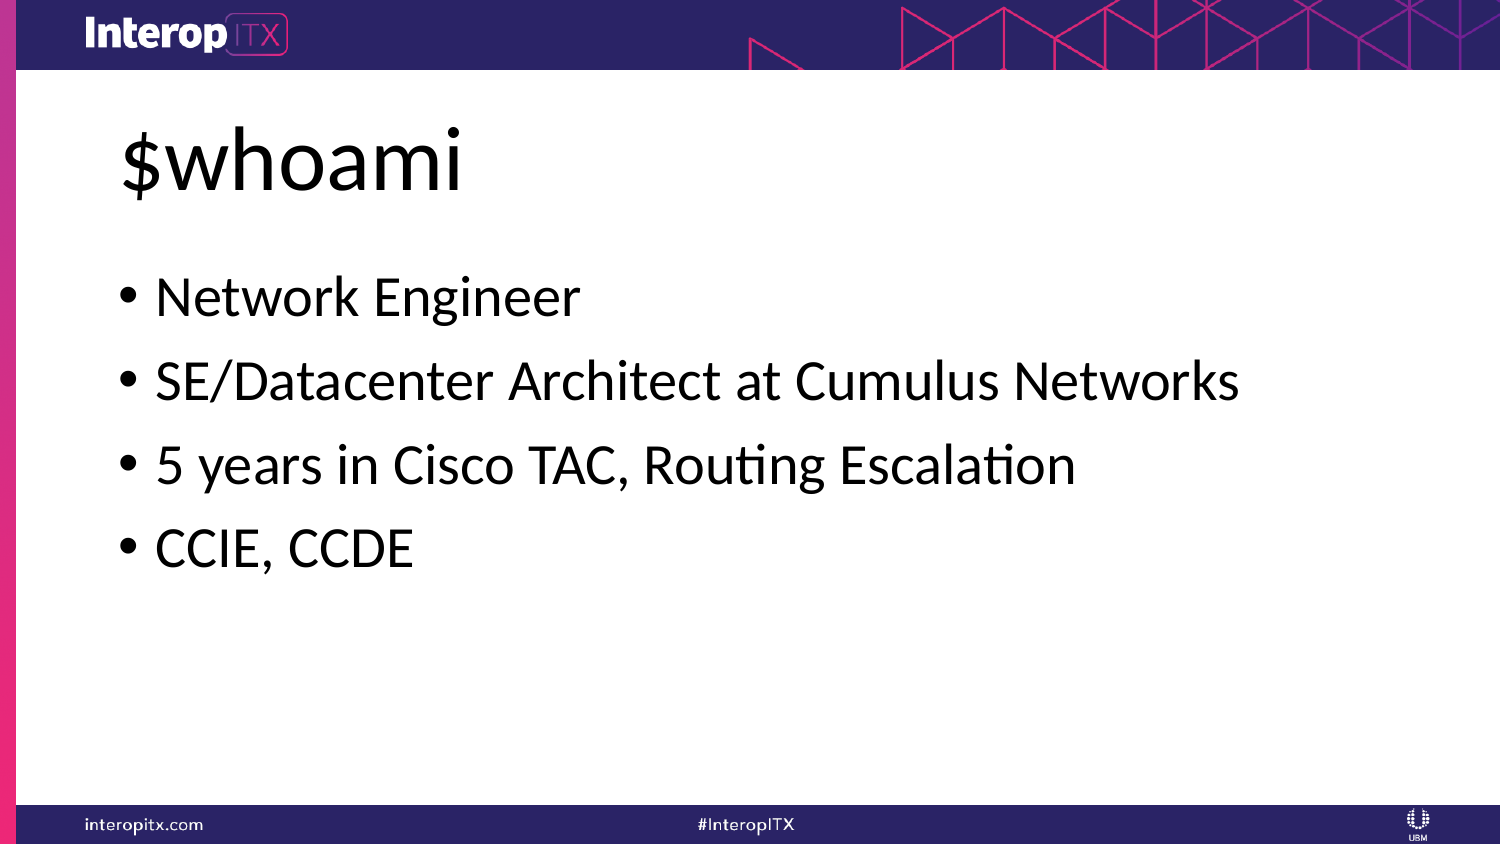

# $whoami
Network Engineer
SE/Datacenter Architect at Cumulus Networks
5 years in Cisco TAC, Routing Escalation
CCIE, CCDE